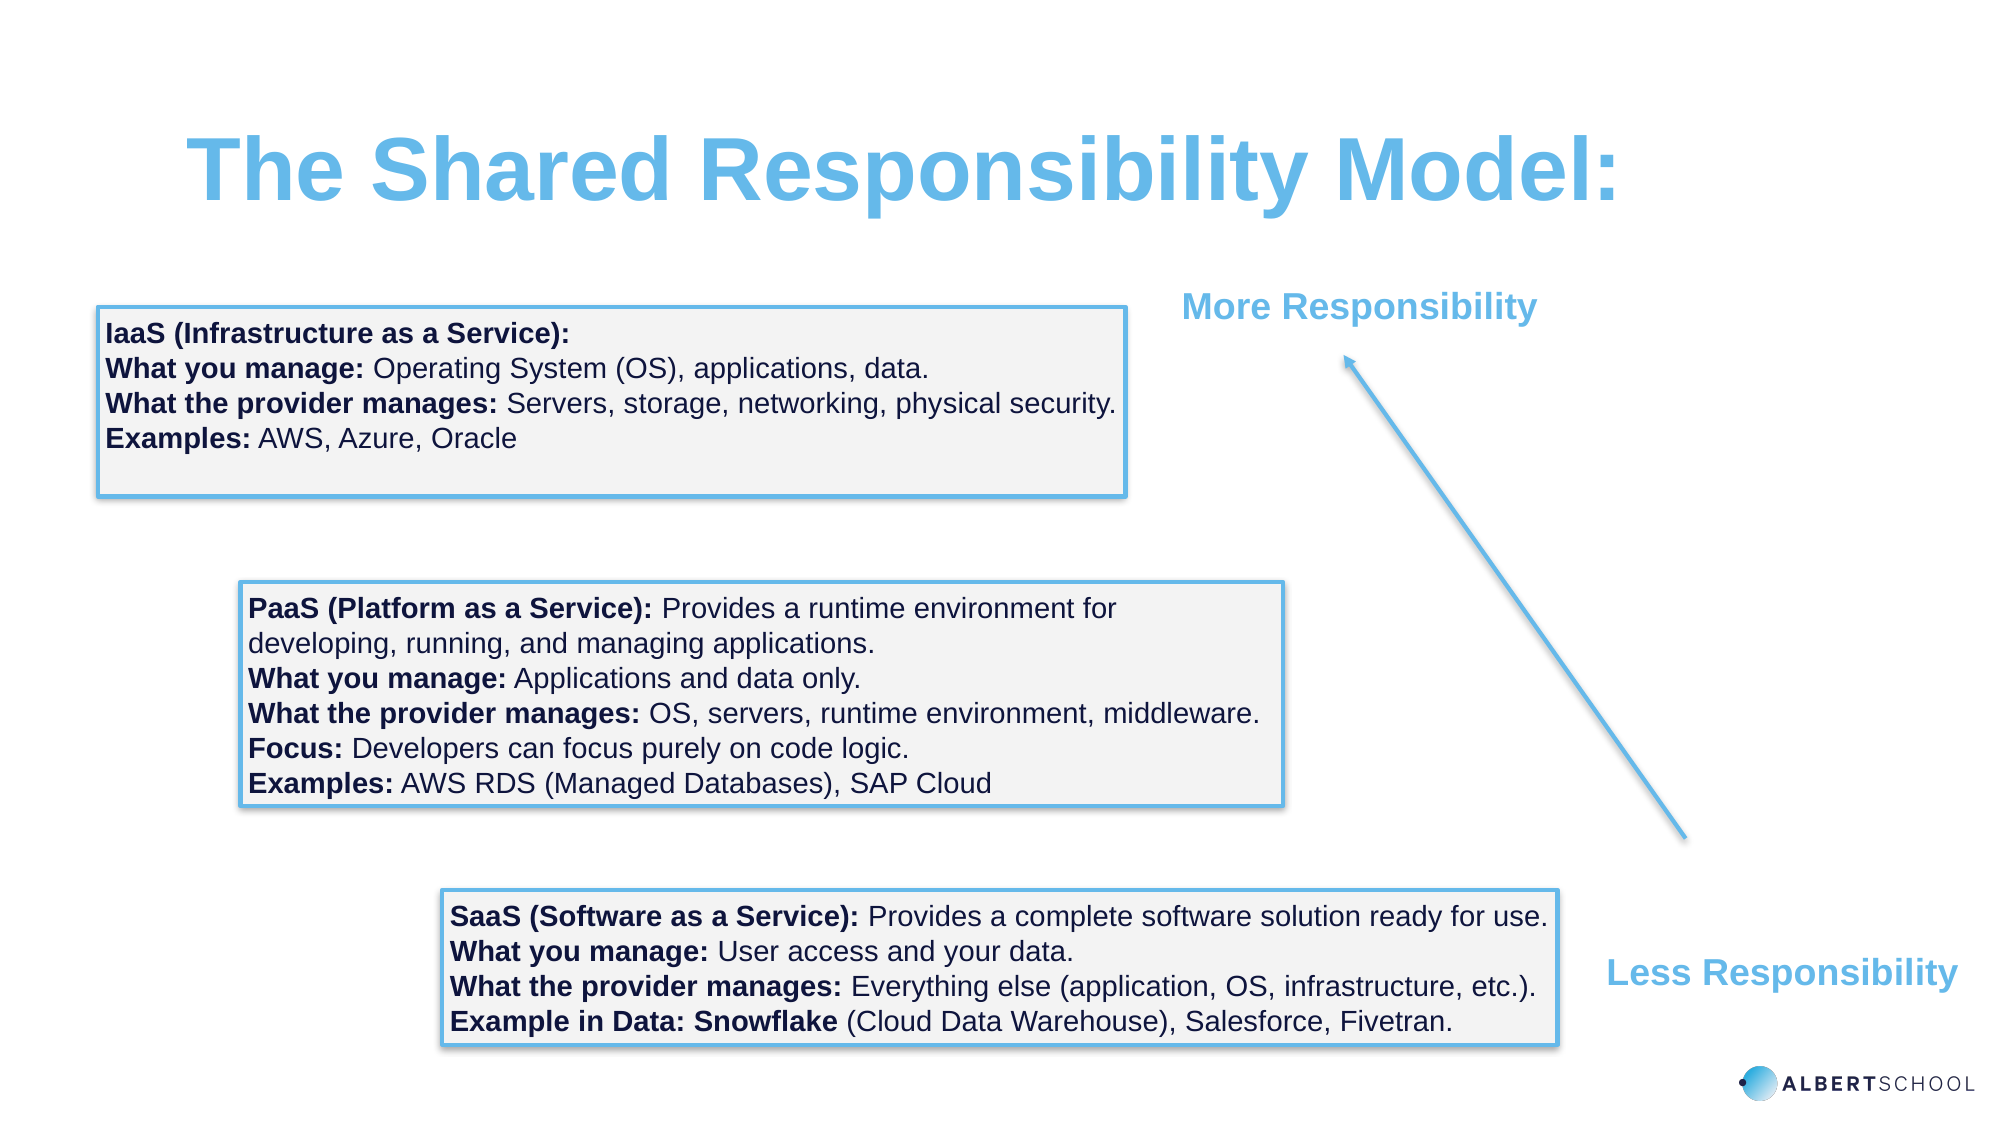

The Shared Responsibility Model:

More Responsibility
IaaS (Infrastructure as a Service):
What you manage: Operating System (OS), applications, data.
What the provider manages: Servers, storage, networking, physical security.
Examples: AWS, Azure, Oracle

PaaS (Platform as a Service): Provides a runtime environment for developing, running, and managing applications.
What you manage: Applications and data only.
What the provider manages: OS, servers, runtime environment, middleware.
Focus: Developers can focus purely on code logic.
Examples: AWS RDS (Managed Databases), SAP Cloud
SaaS (Software as a Service): Provides a complete software solution ready for use.
What you manage: User access and your data.
What the provider manages: Everything else (application, OS, infrastructure, etc.).
Example in Data: Snowflake (Cloud Data Warehouse), Salesforce, Fivetran.

Less Responsibility
20